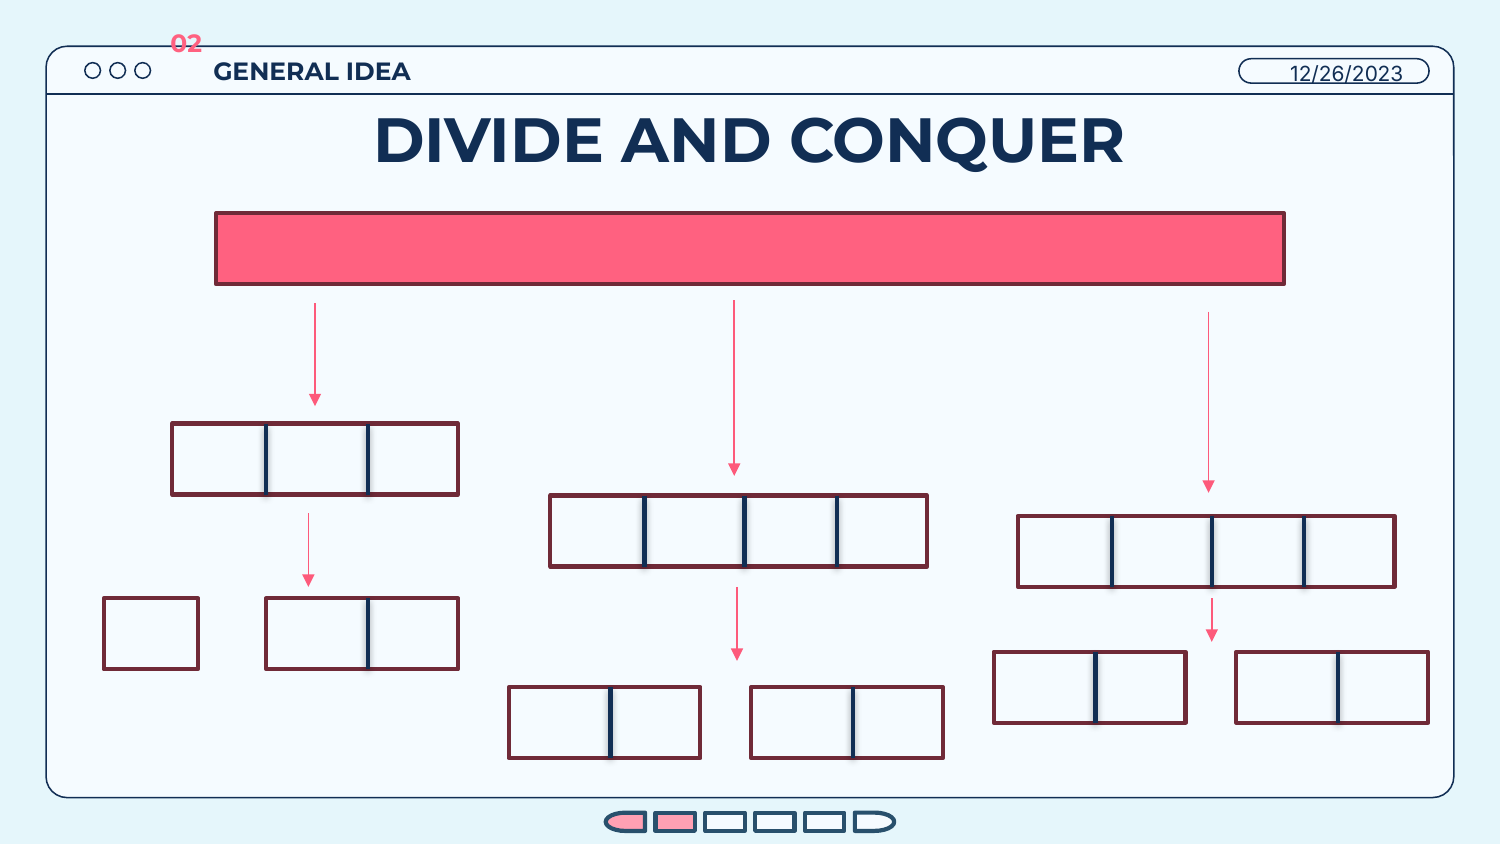

GENERAL IDEA
12/26/2023
02
# DIVIDE AND CONQUER